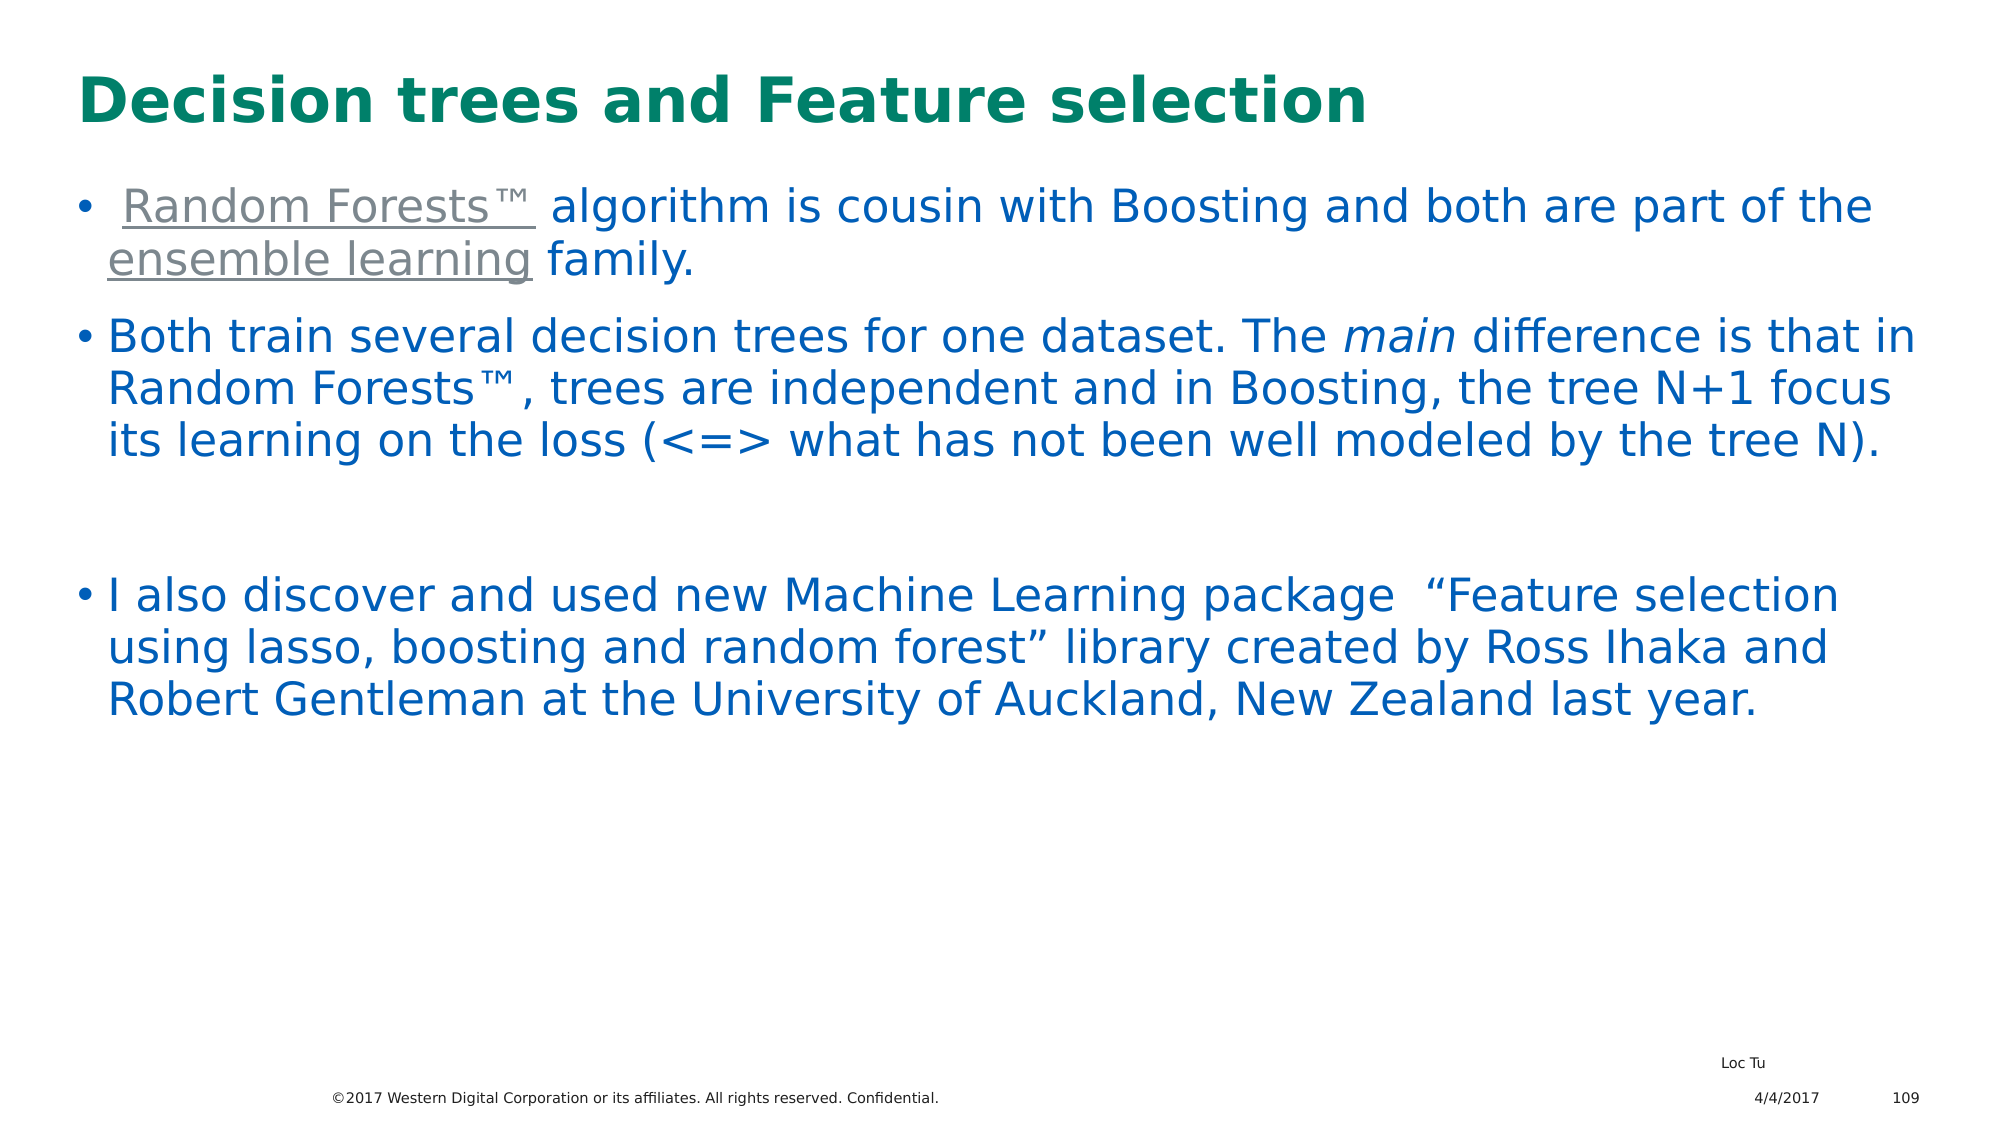

# Decision trees and Feature selection
 Random Forests™ algorithm is cousin with Boosting and both are part of the ensemble learning family.
Both train several decision trees for one dataset. The main difference is that in Random Forests™, trees are independent and in Boosting, the tree N+1 focus its learning on the loss (<=> what has not been well modeled by the tree N).

I also discover and used new Machine Learning package  “Feature selection using lasso, boosting and random forest” library created by Ross Ihaka and Robert Gentleman at the University of Auckland, New Zealand last year.

©2017 Western Digital Corporation or its affiliates. All rights reserved. Confidential.
Loc Tu                             4/4/2017
109